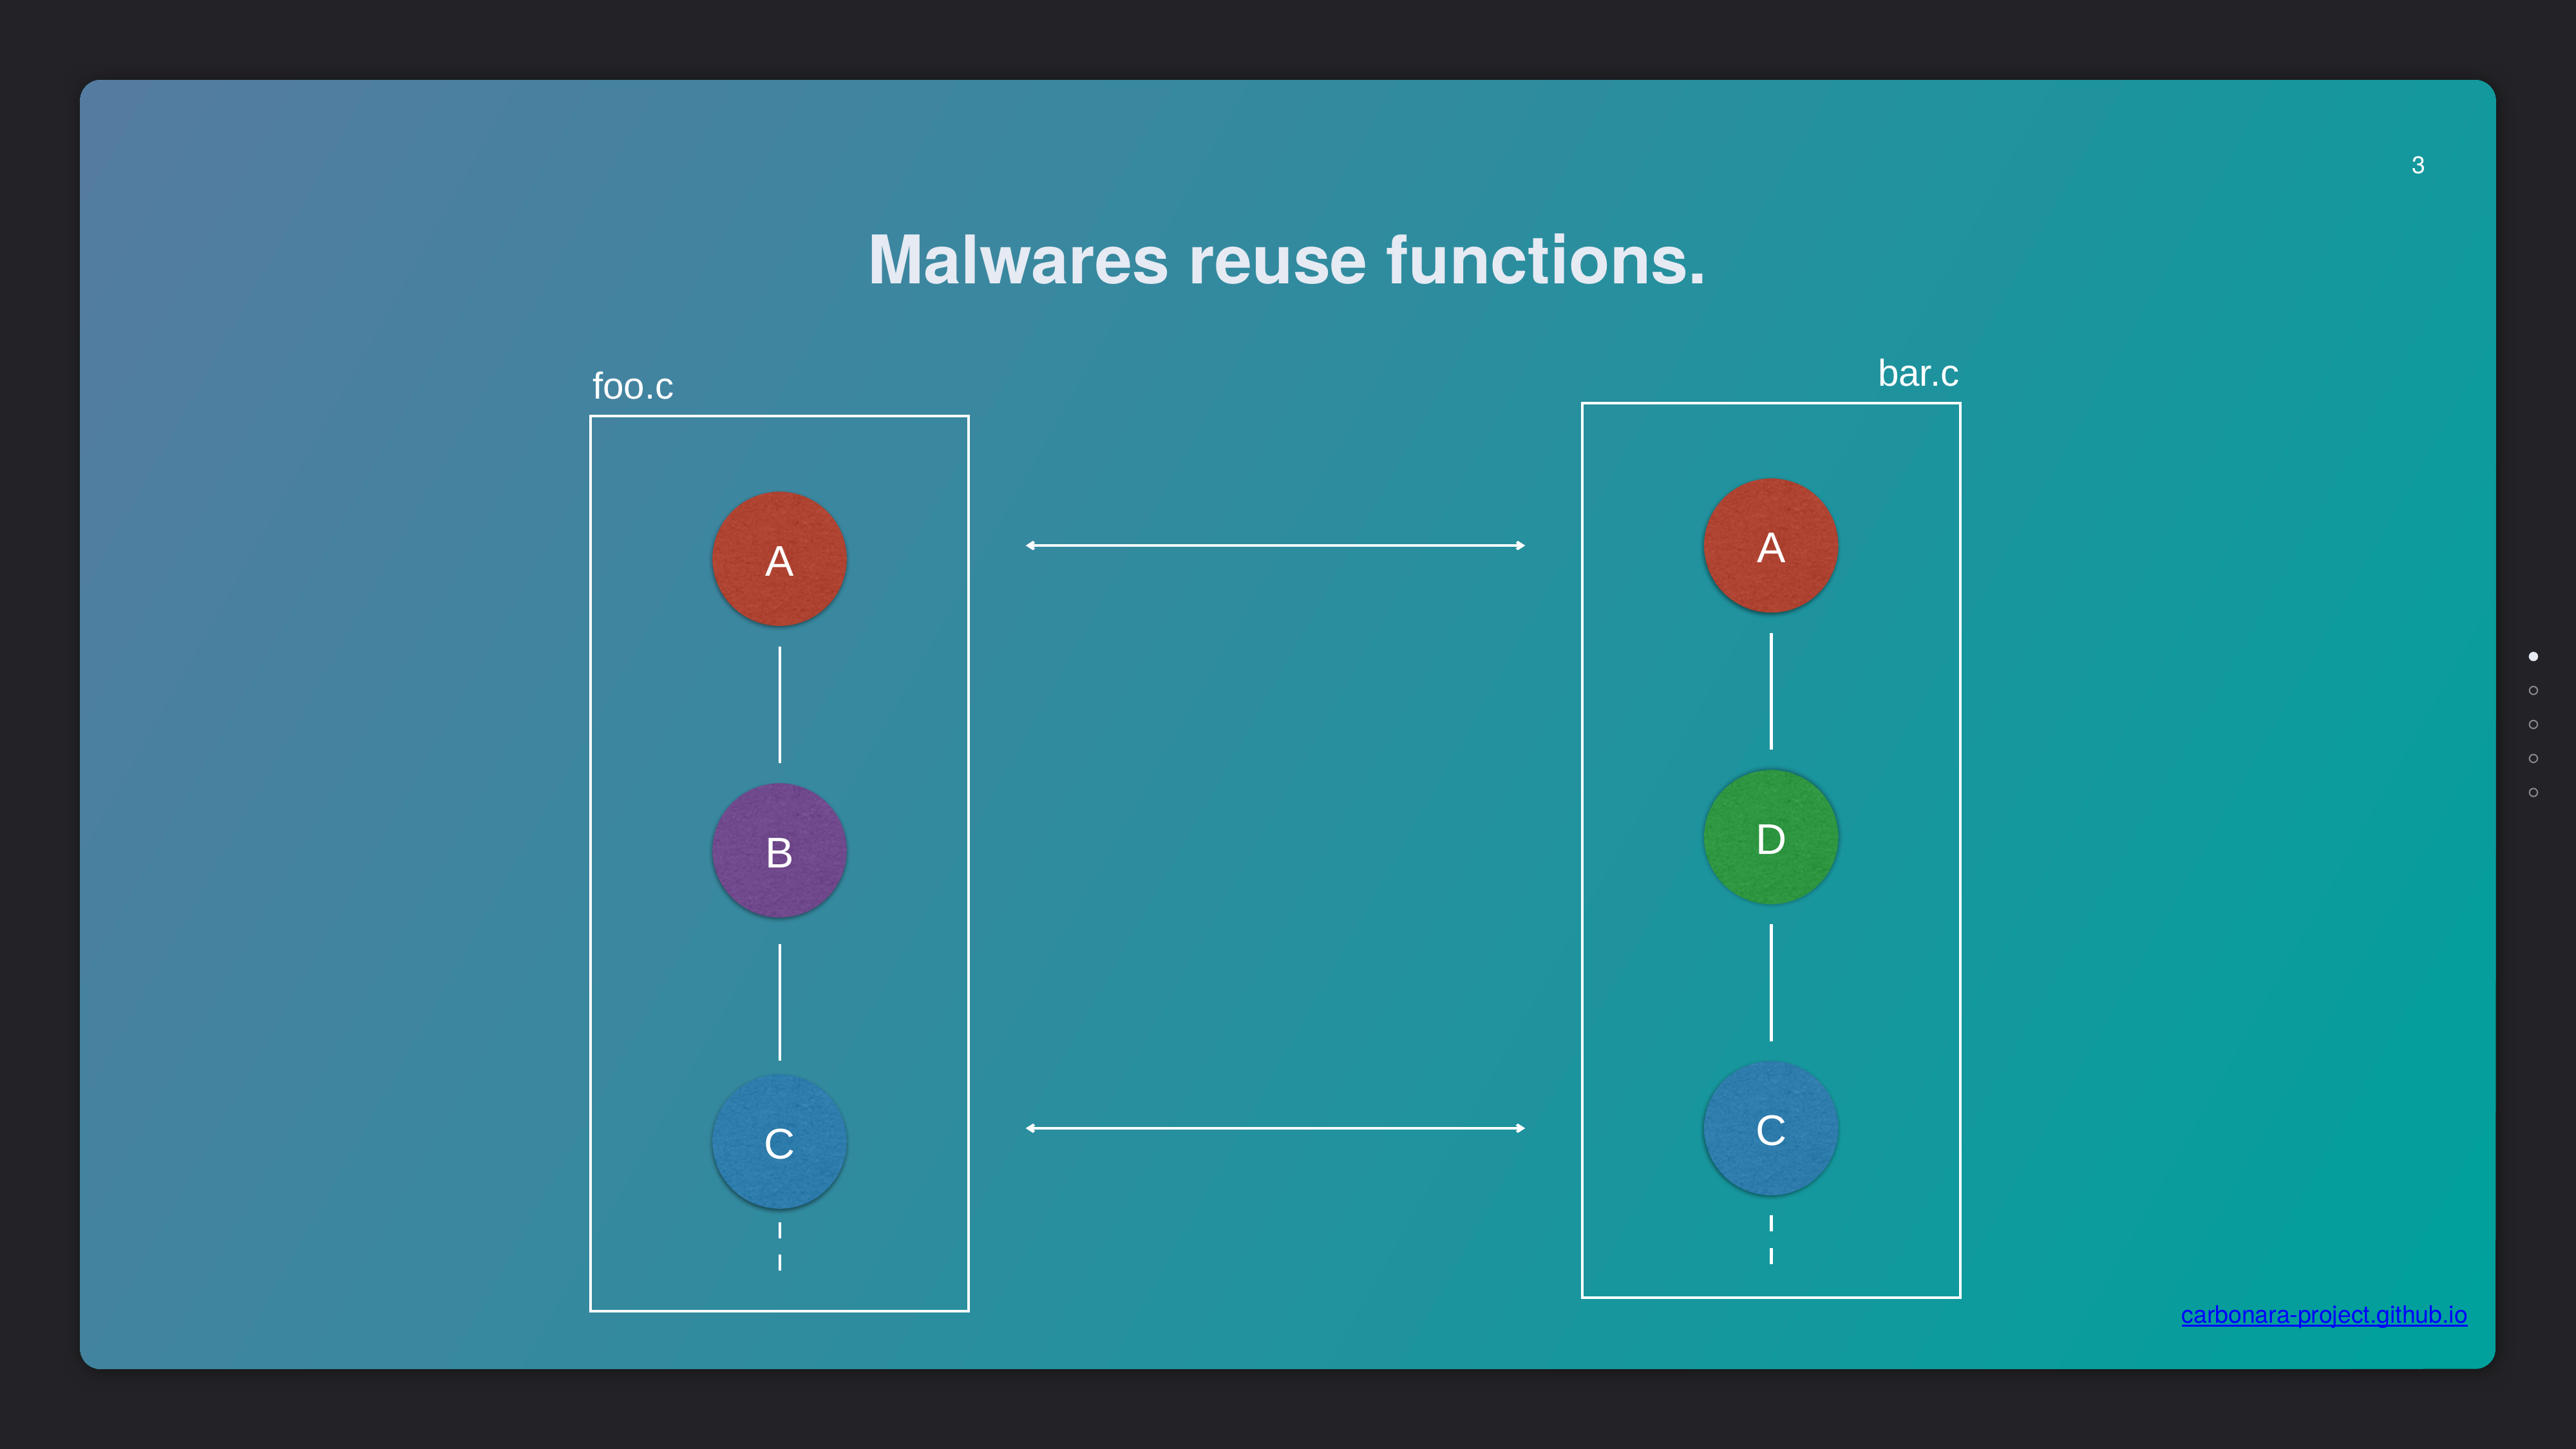

3
Malwares reuse functions.
bar.c
foo.c

A
A

D
B

C
C